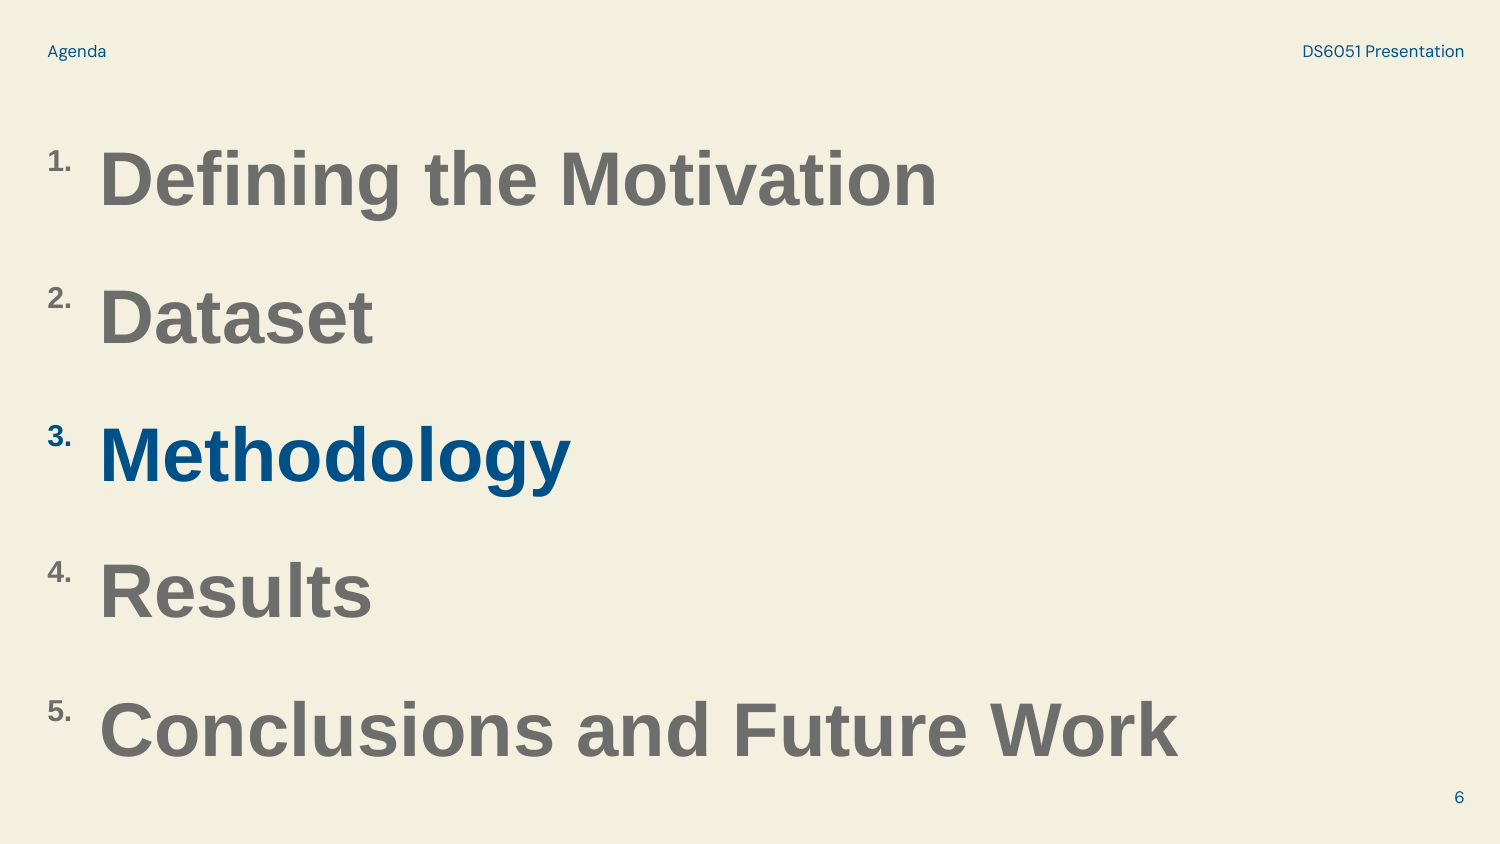

Agenda
DS6051 Presentation
1.
Defining the Motivation
2.
Dataset
3.
Methodology
4.
Results
5.
Conclusions and Future Work
6